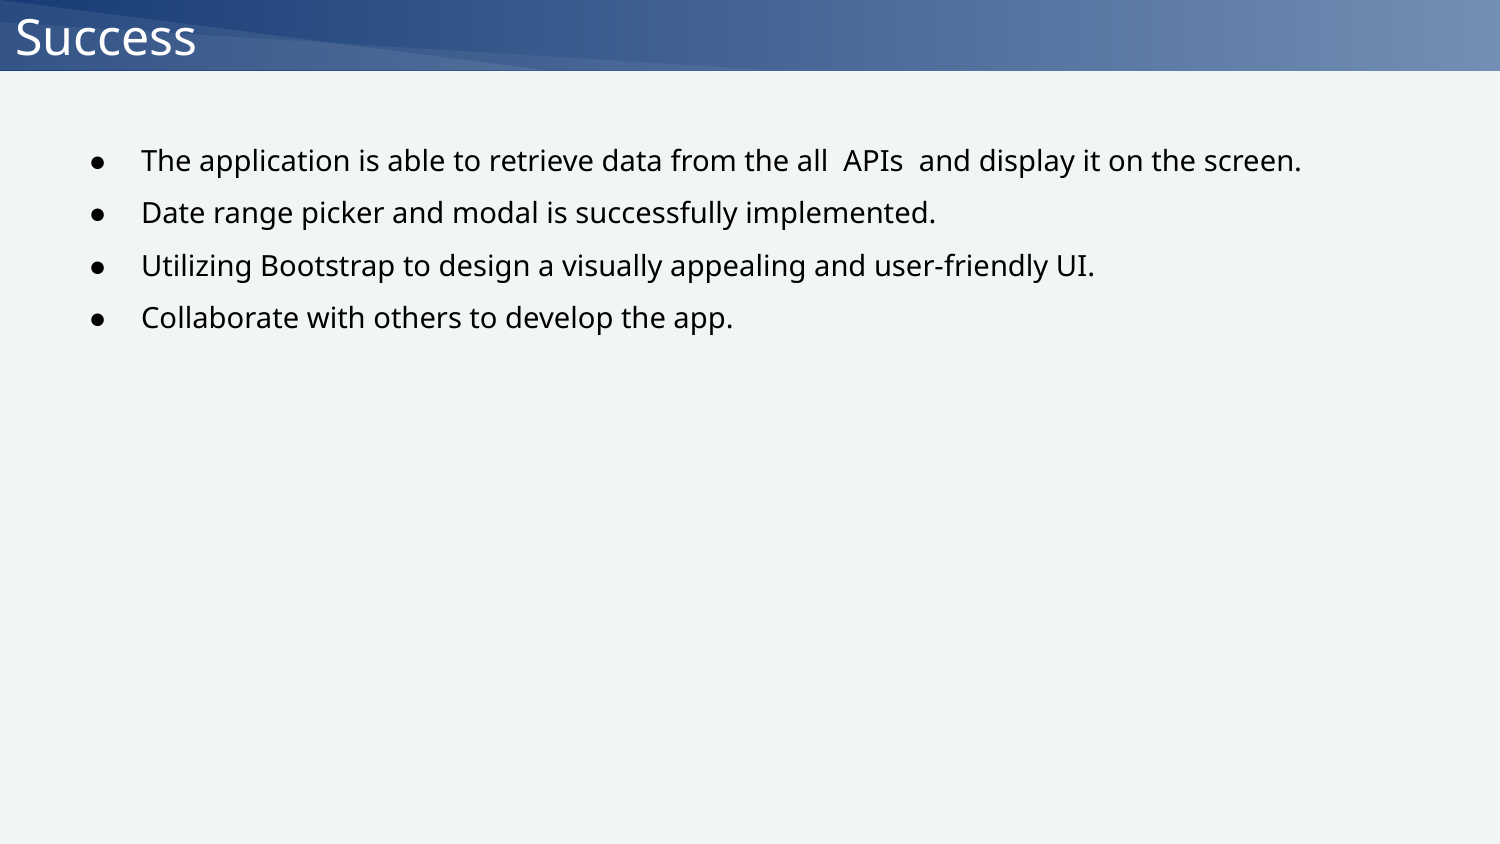

Success
The application is able to retrieve data from the all  APIs  and display it on the screen.
Date range picker and modal is successfully implemented.
Utilizing Bootstrap to design a visually appealing and user-friendly UI.
Collaborate with others to develop the app.